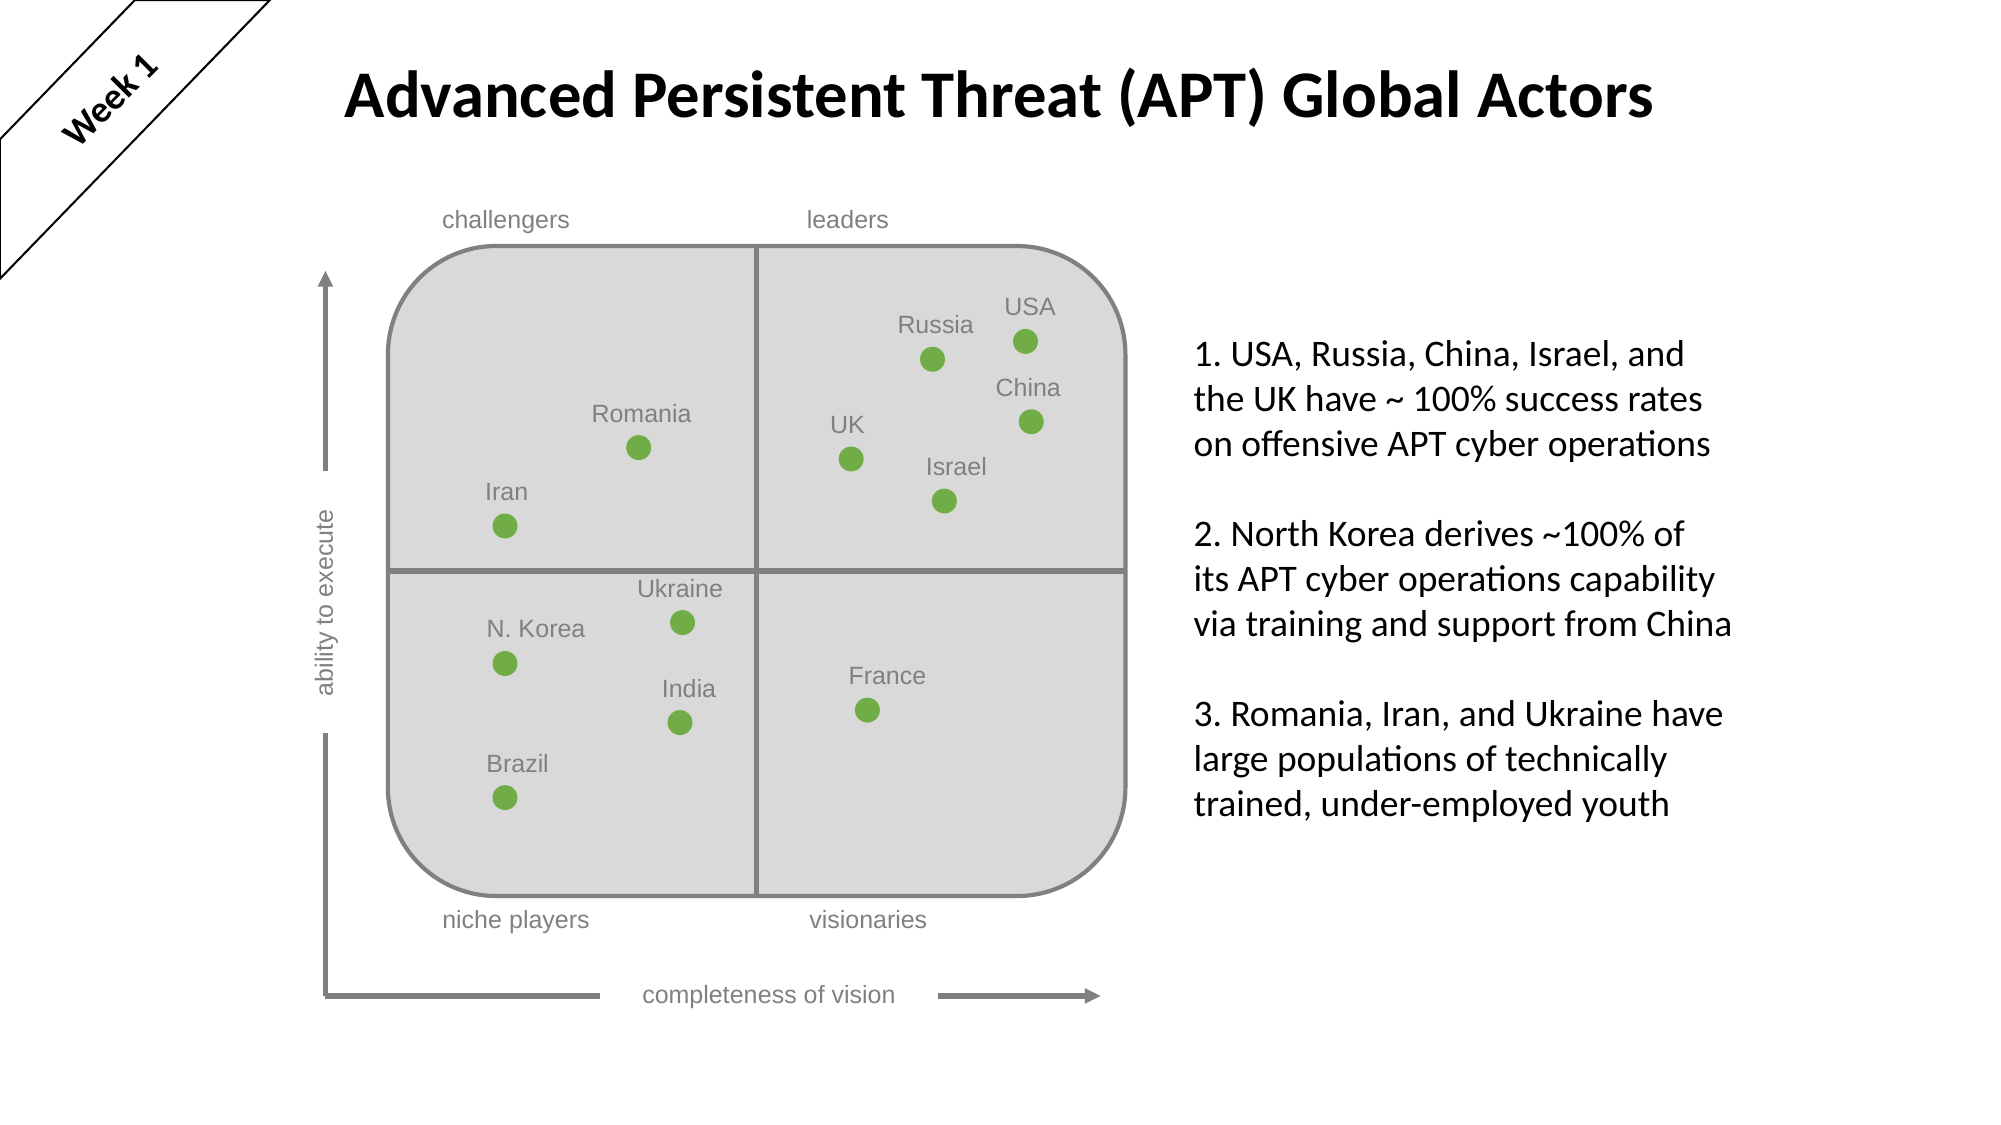

# Advanced Persistent Threat (APT) Global Actors
Week 1
challengers
leaders

USA
Russia
1. USA, Russia, China, Israel, and
the UK have ~ 100% success rates
on offensive APT cyber operations

2. North Korea derives ~100% of
its APT cyber operations capability
via training and support from China

3. Romania, Iran, and Ukraine have
large populations of technically
trained, under-employed youth

China
Romania
UK

Israel

Iran

Ukraine
ability to execute
N. Korea

France
India

Brazil

niche players
visionaries
completeness of vision